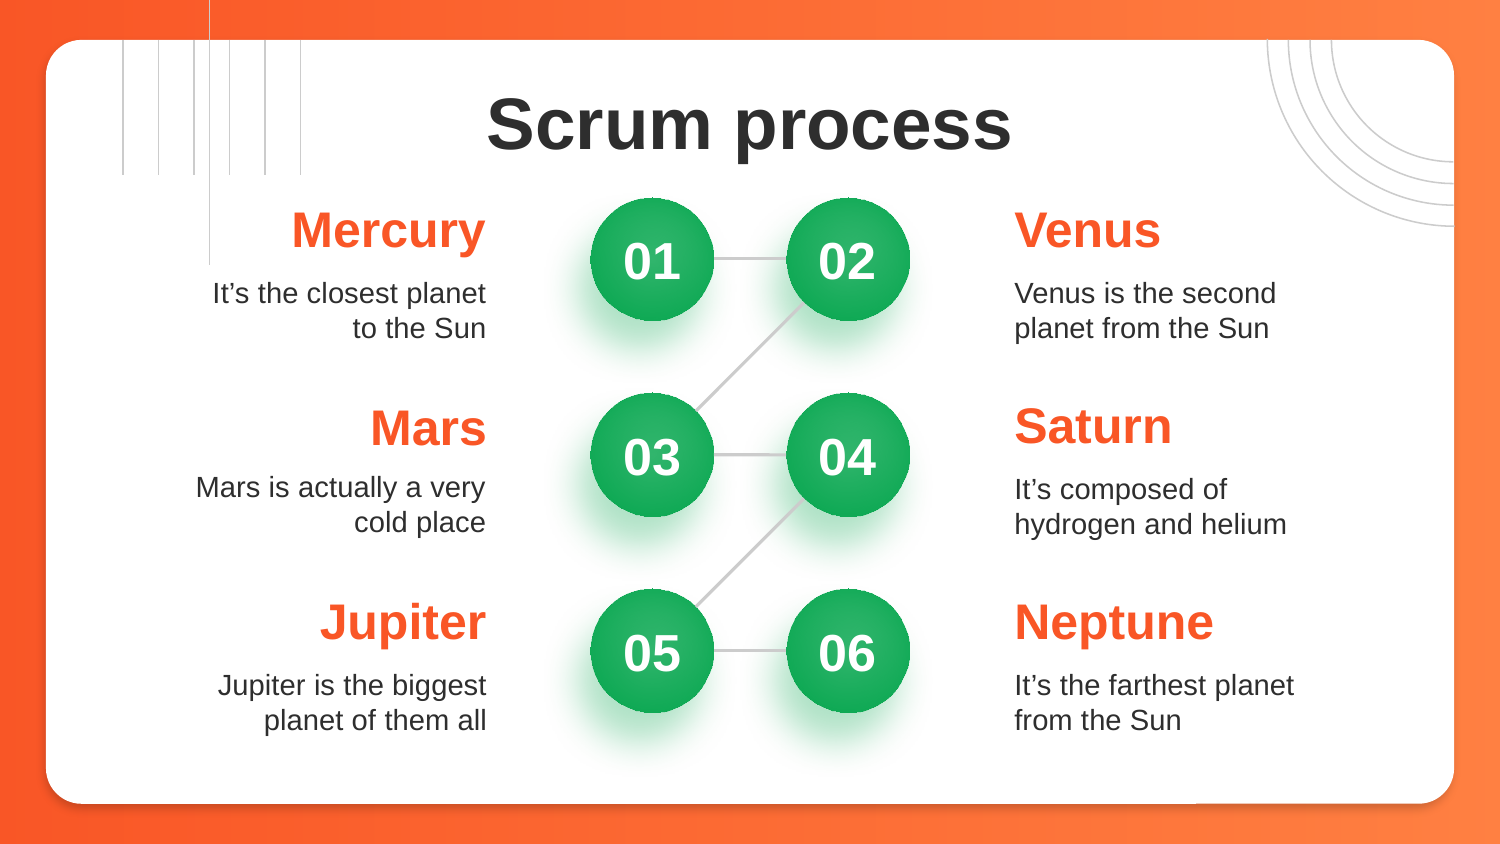

# Scrum process
Venus
Mercury
01
02
It’s the closest planet to the Sun
Venus is the second planet from the Sun
Saturn
Mars
03
04
Mars is actually a very cold place
It’s composed of hydrogen and helium
Jupiter
Neptune
05
06
Jupiter is the biggest planet of them all
It’s the farthest planet from the Sun